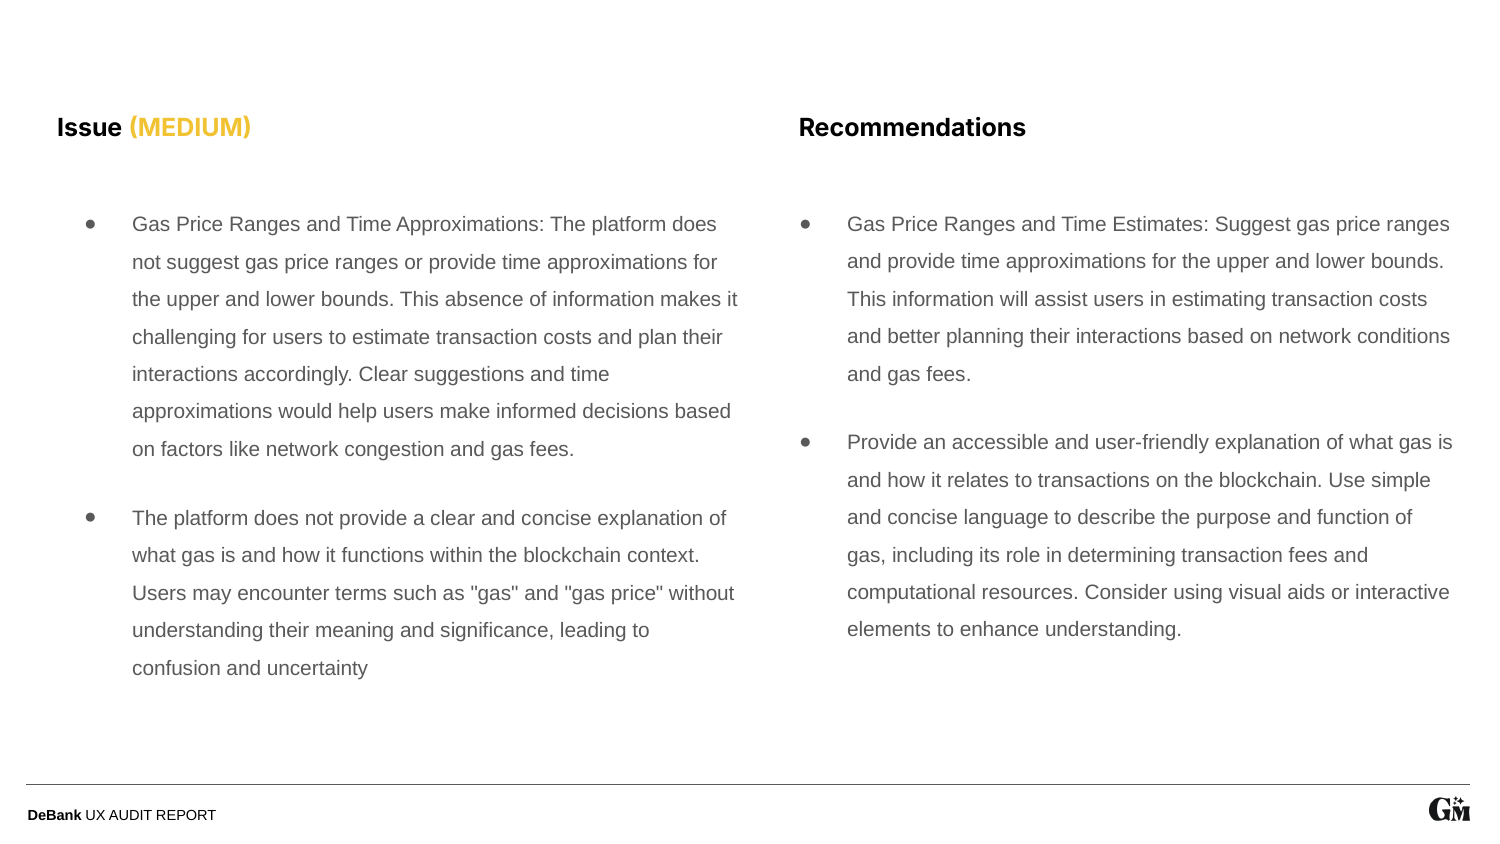

Recommendations
Issue (MEDIUM)
Gas Price Ranges and Time Estimates: Suggest gas price ranges and provide time approximations for the upper and lower bounds. This information will assist users in estimating transaction costs and better planning their interactions based on network conditions and gas fees.
Provide an accessible and user-friendly explanation of what gas is and how it relates to transactions on the blockchain. Use simple and concise language to describe the purpose and function of gas, including its role in determining transaction fees and computational resources. Consider using visual aids or interactive elements to enhance understanding.
Gas Price Ranges and Time Approximations: The platform does not suggest gas price ranges or provide time approximations for the upper and lower bounds. This absence of information makes it challenging for users to estimate transaction costs and plan their interactions accordingly. Clear suggestions and time approximations would help users make informed decisions based on factors like network congestion and gas fees.
The platform does not provide a clear and concise explanation of what gas is and how it functions within the blockchain context. Users may encounter terms such as "gas" and "gas price" without understanding their meaning and significance, leading to confusion and uncertainty